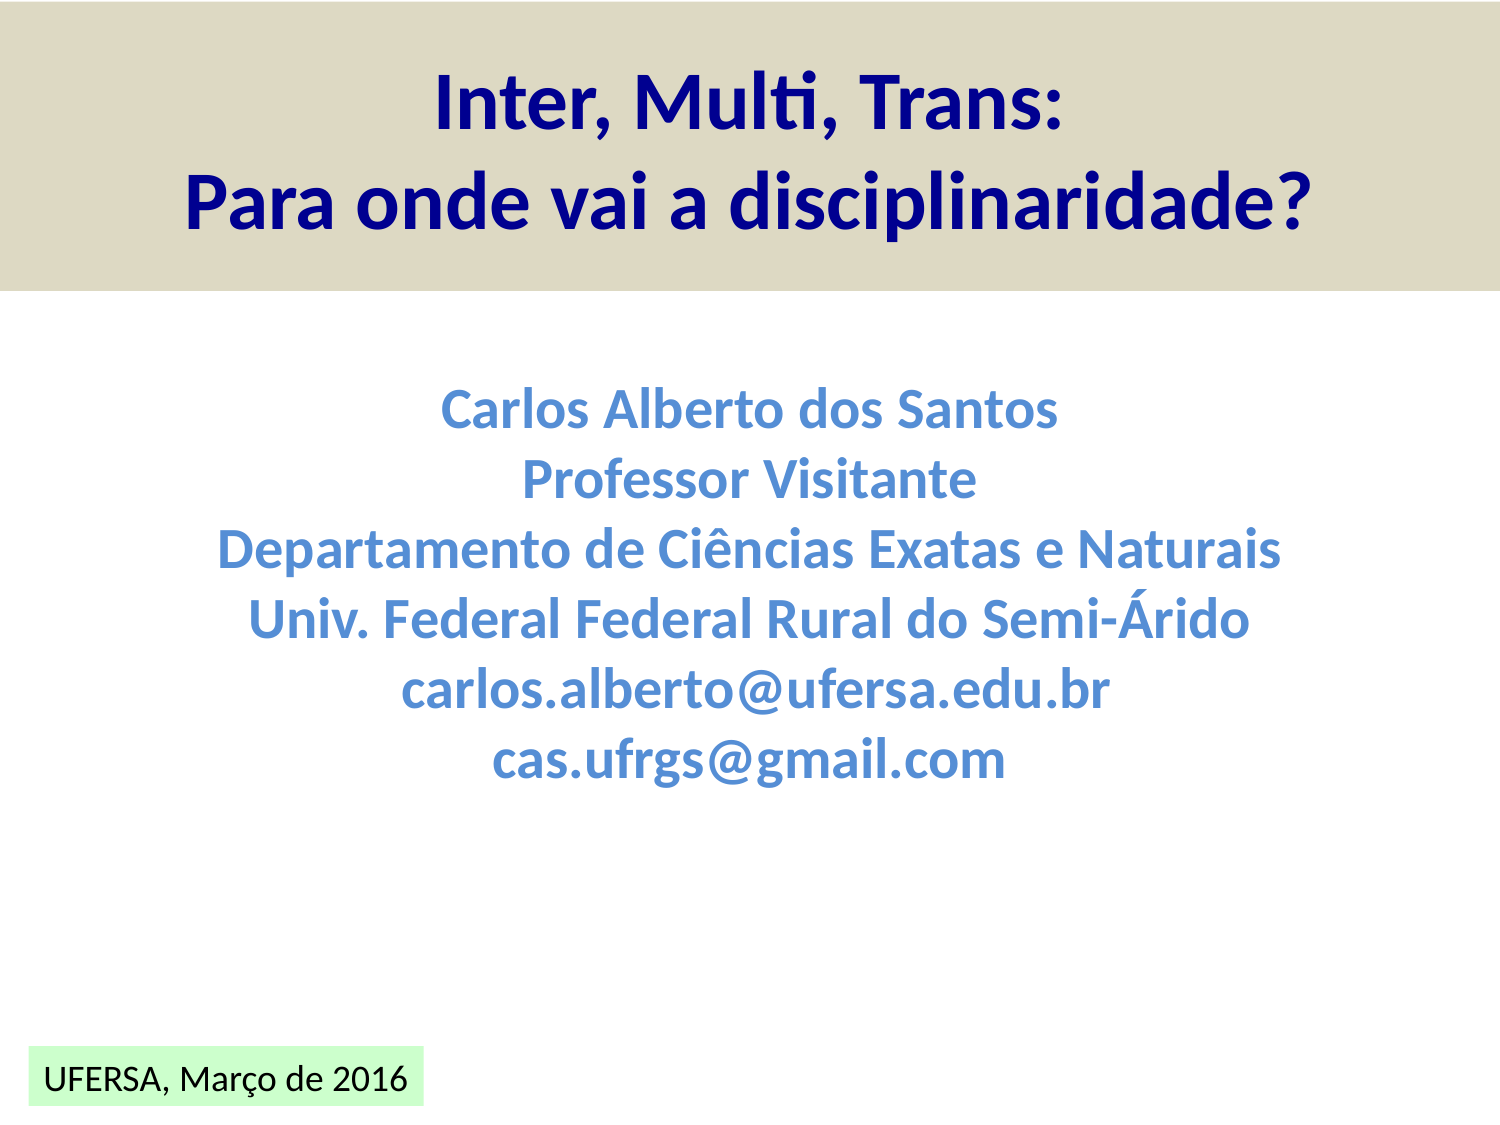

# Inter, Multi, Trans: Para onde vai a disciplinaridade?
Carlos Alberto dos Santos
Professor Visitante
Departamento de Ciências Exatas e Naturais
Univ. Federal Federal Rural do Semi-Árido
 carlos.alberto@ufersa.edu.br
cas.ufrgs@gmail.com